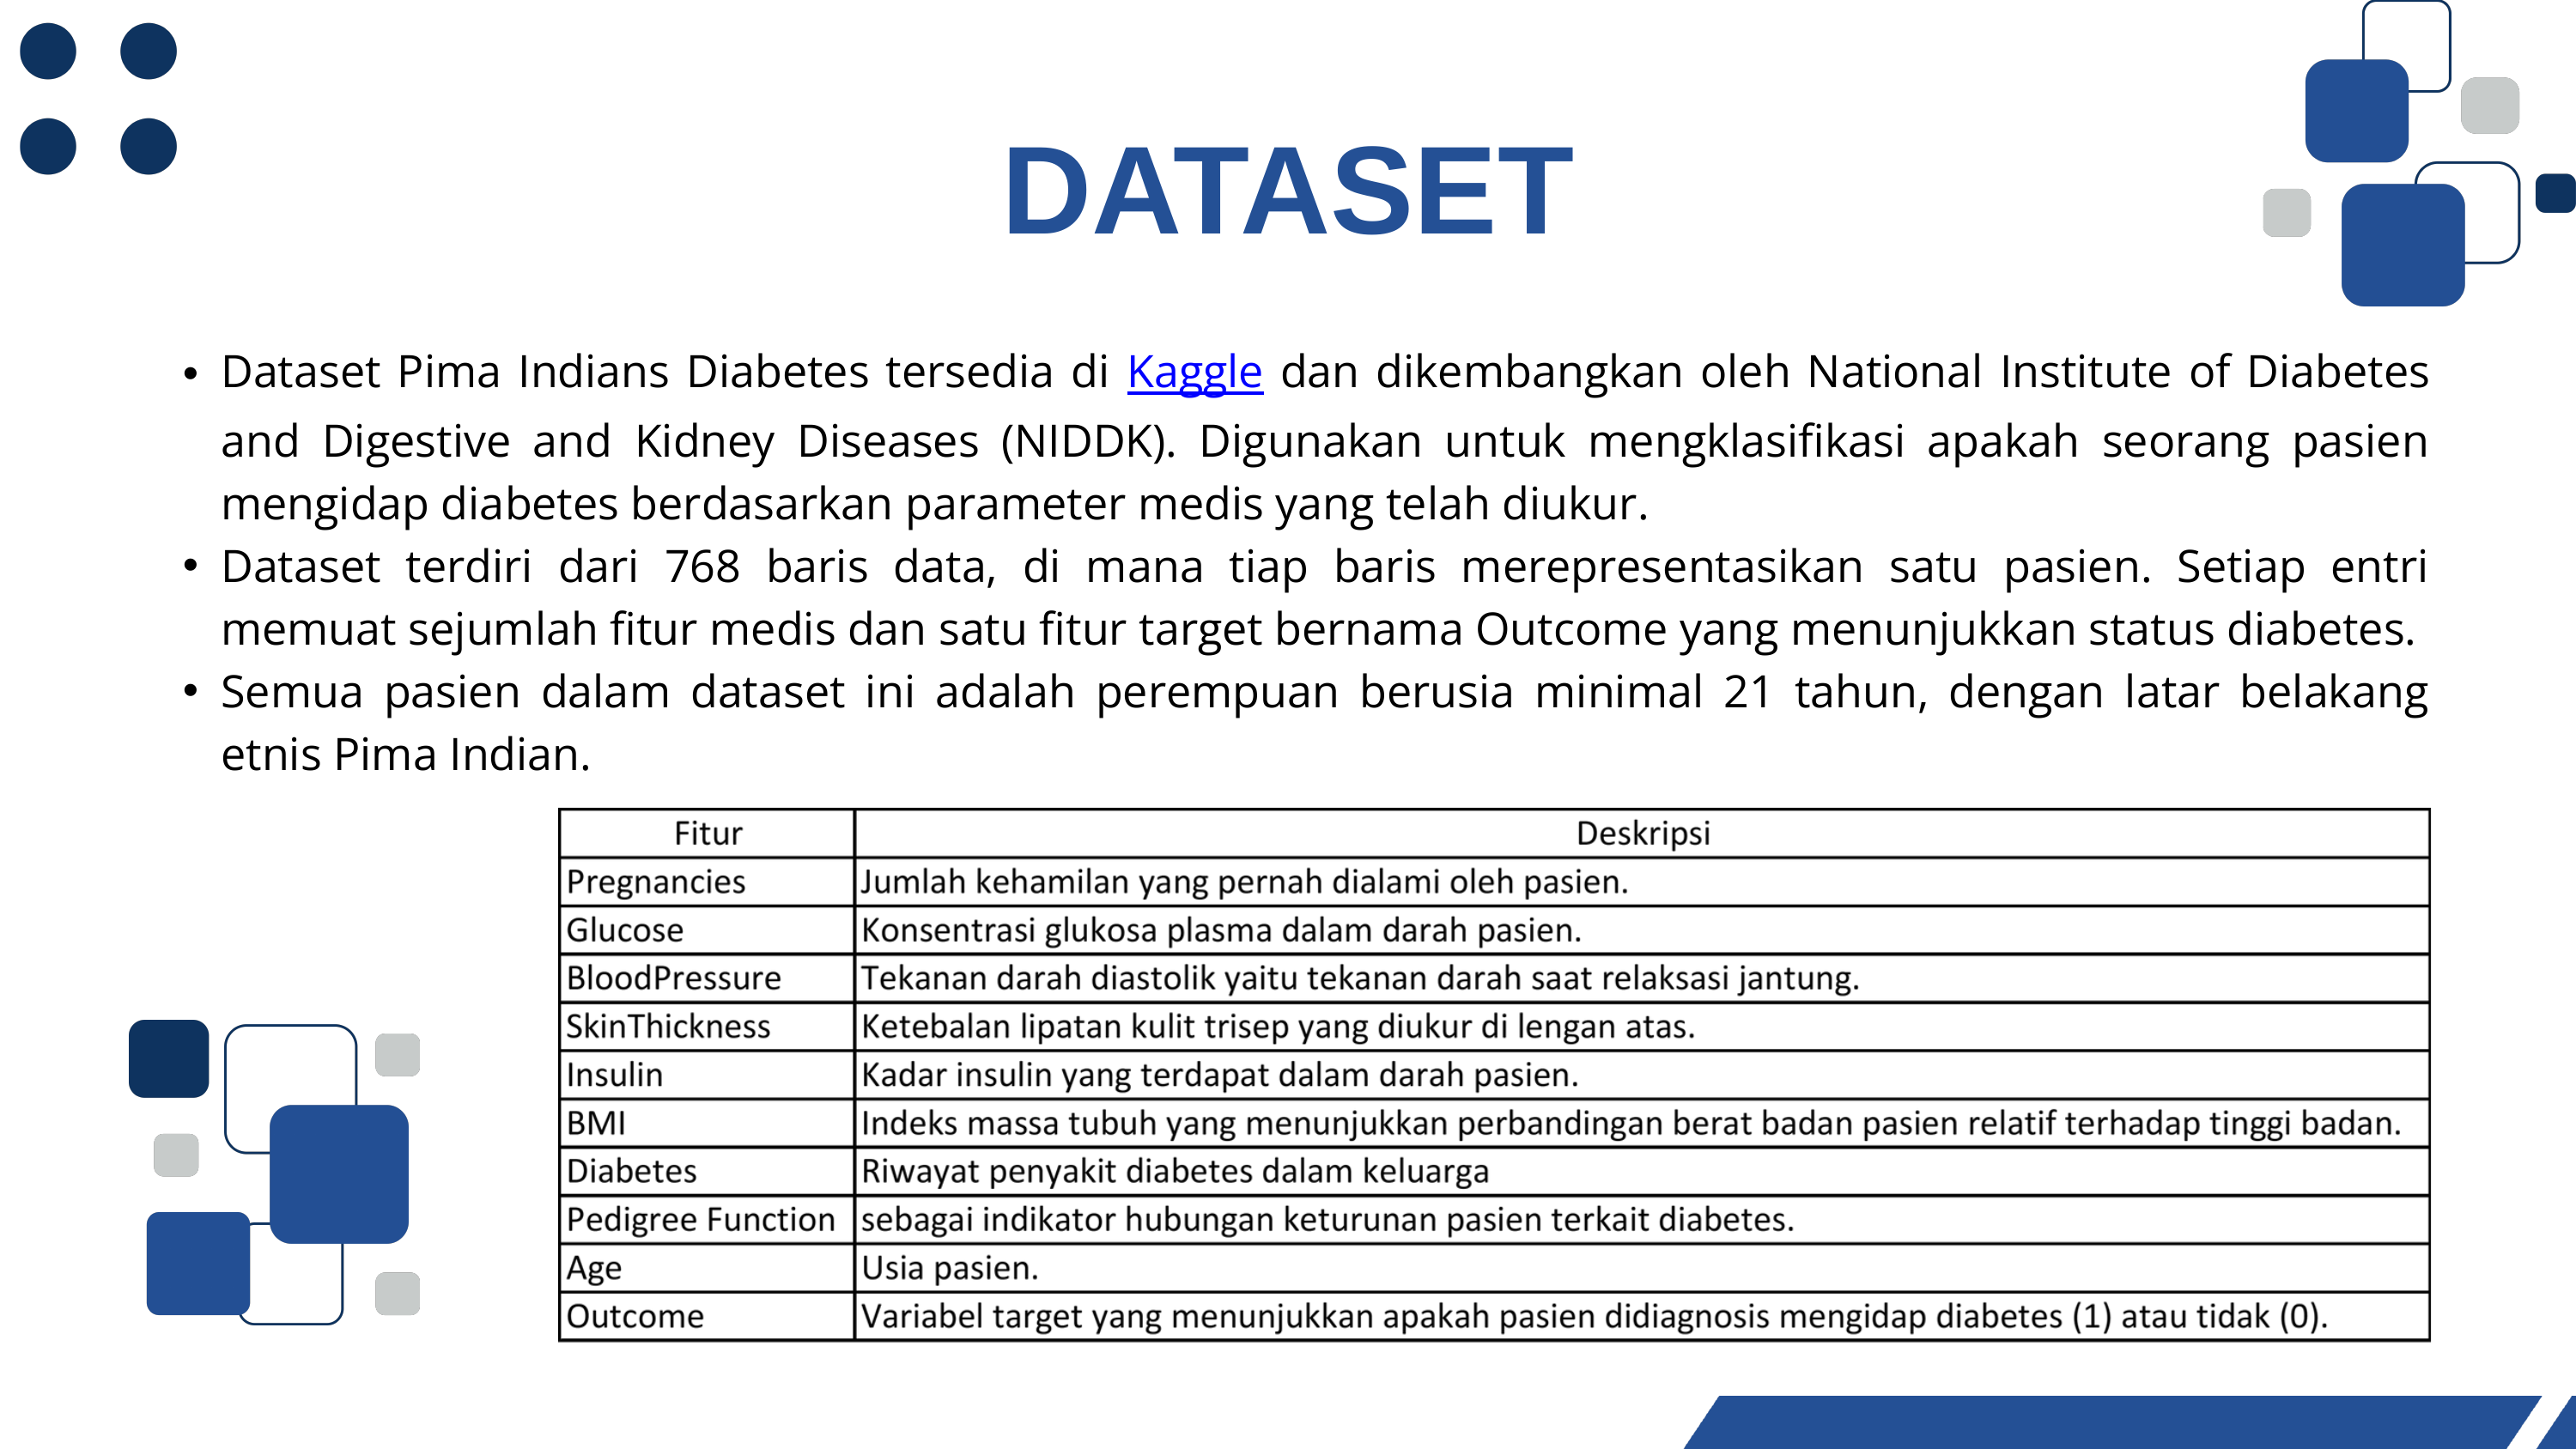

DATASET
Dataset Pima Indians Diabetes tersedia di Kaggle dan dikembangkan oleh National Institute of Diabetes and Digestive and Kidney Diseases (NIDDK). Digunakan untuk mengklasifikasi apakah seorang pasien mengidap diabetes berdasarkan parameter medis yang telah diukur.
Dataset terdiri dari 768 baris data, di mana tiap baris merepresentasikan satu pasien. Setiap entri memuat sejumlah fitur medis dan satu fitur target bernama Outcome yang menunjukkan status diabetes.
Semua pasien dalam dataset ini adalah perempuan berusia minimal 21 tahun, dengan latar belakang etnis Pima Indian.